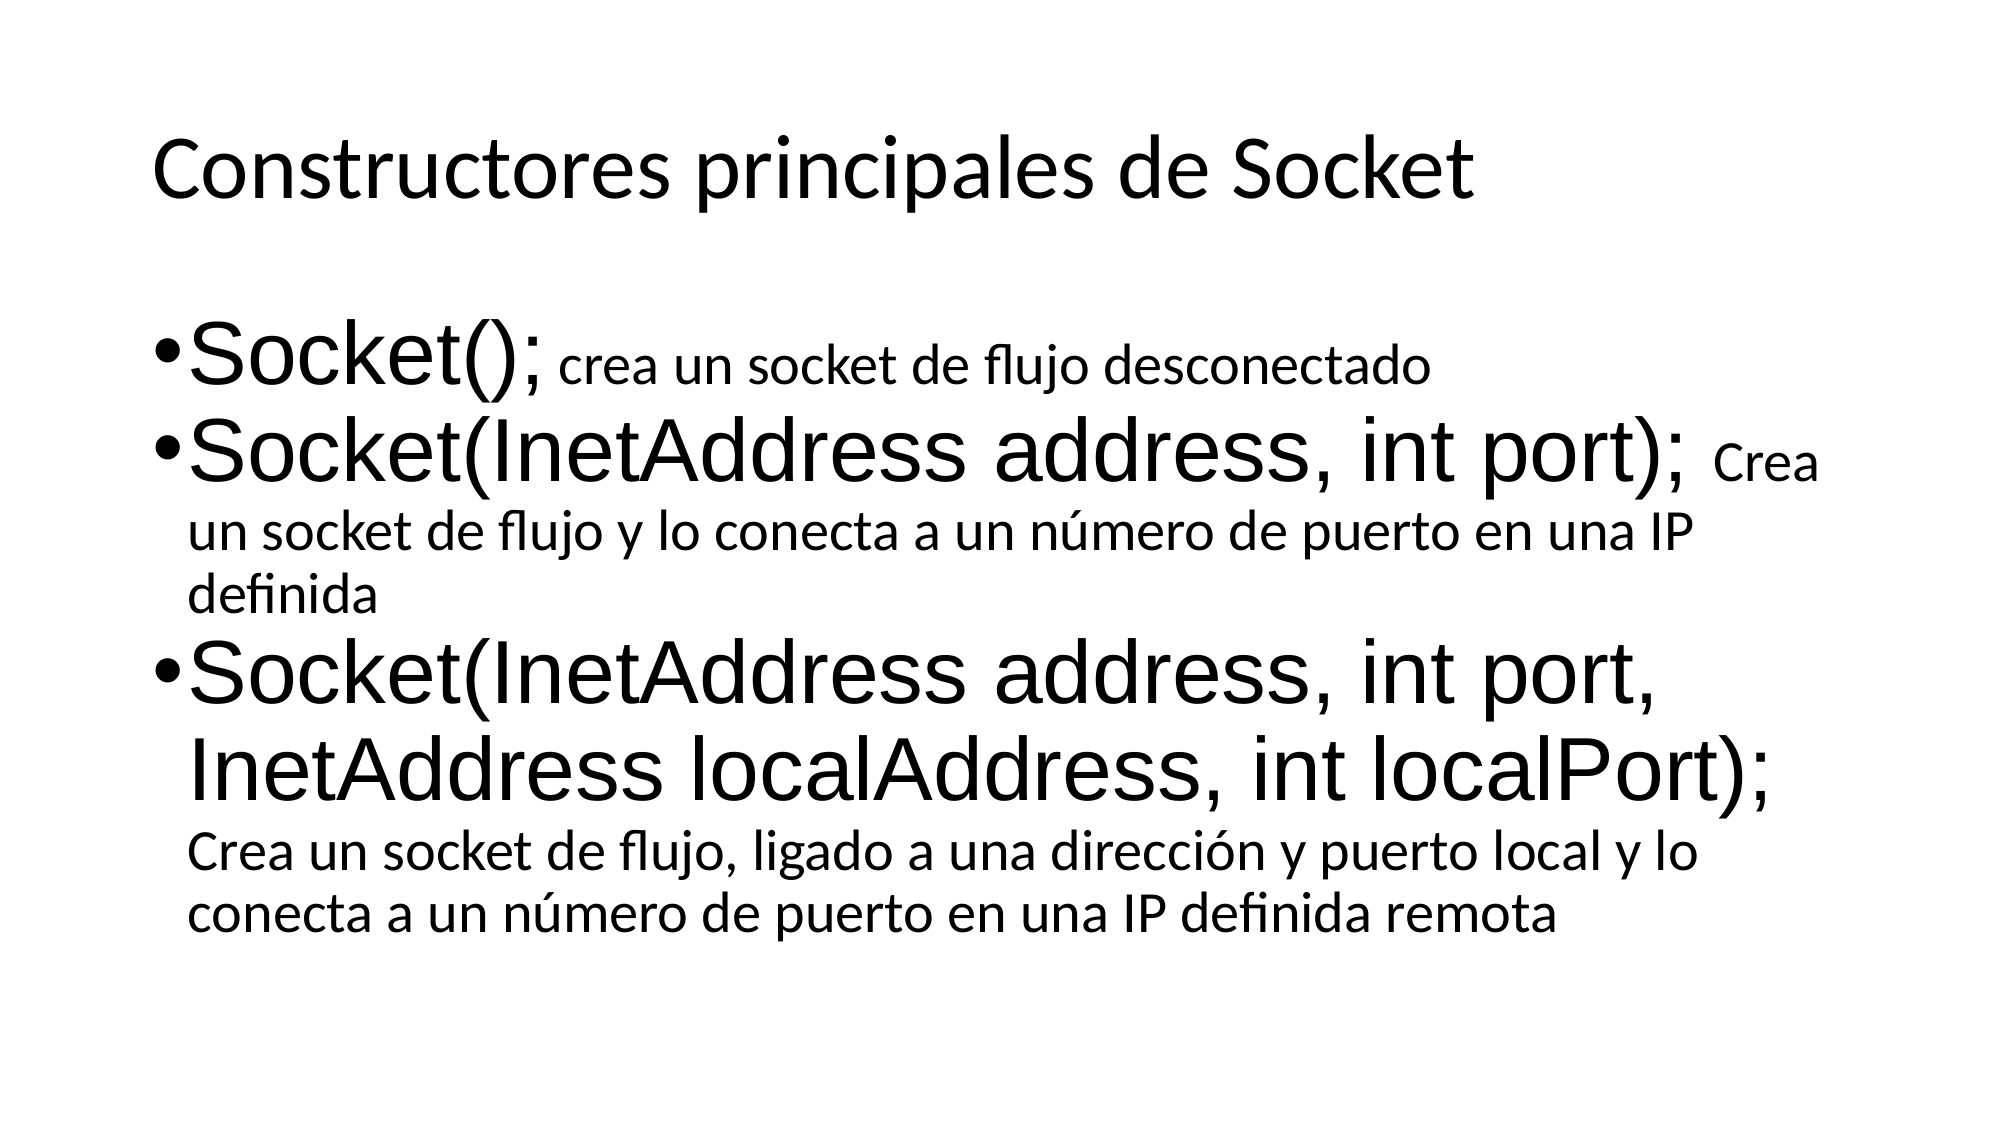

Constructores principales de Socket
Socket(); crea un socket de flujo desconectado
Socket(InetAddress address, int port); Crea un socket de flujo y lo conecta a un número de puerto en una IP definida
Socket(InetAddress address, int port, InetAddress localAddress, int localPort); Crea un socket de flujo, ligado a una dirección y puerto local y lo conecta a un número de puerto en una IP definida remota